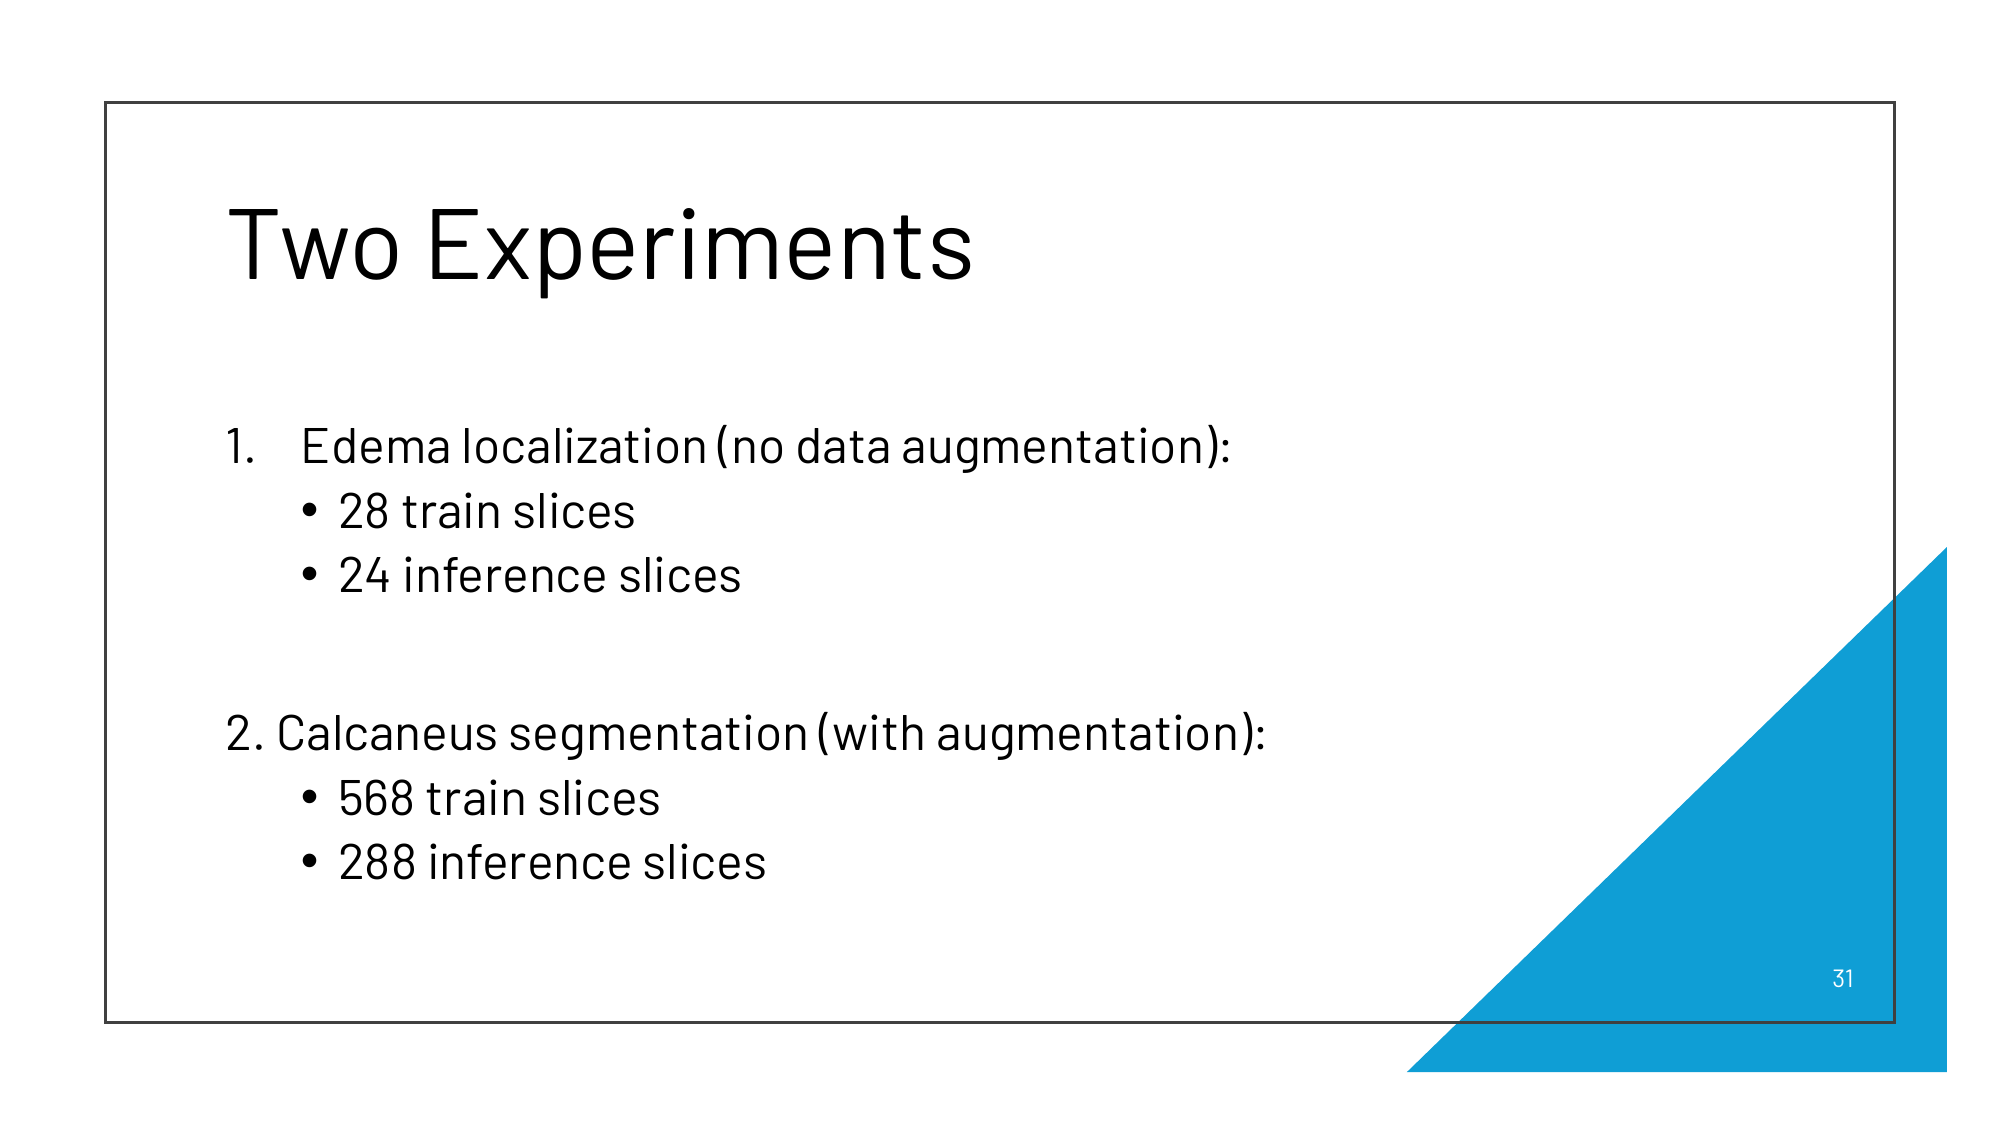

# Two Experiments
Edema localization (no data augmentation):
28 train slices
24 inference slices

2. Calcaneus segmentation (with augmentation):
568 train slices
288 inference slices

31